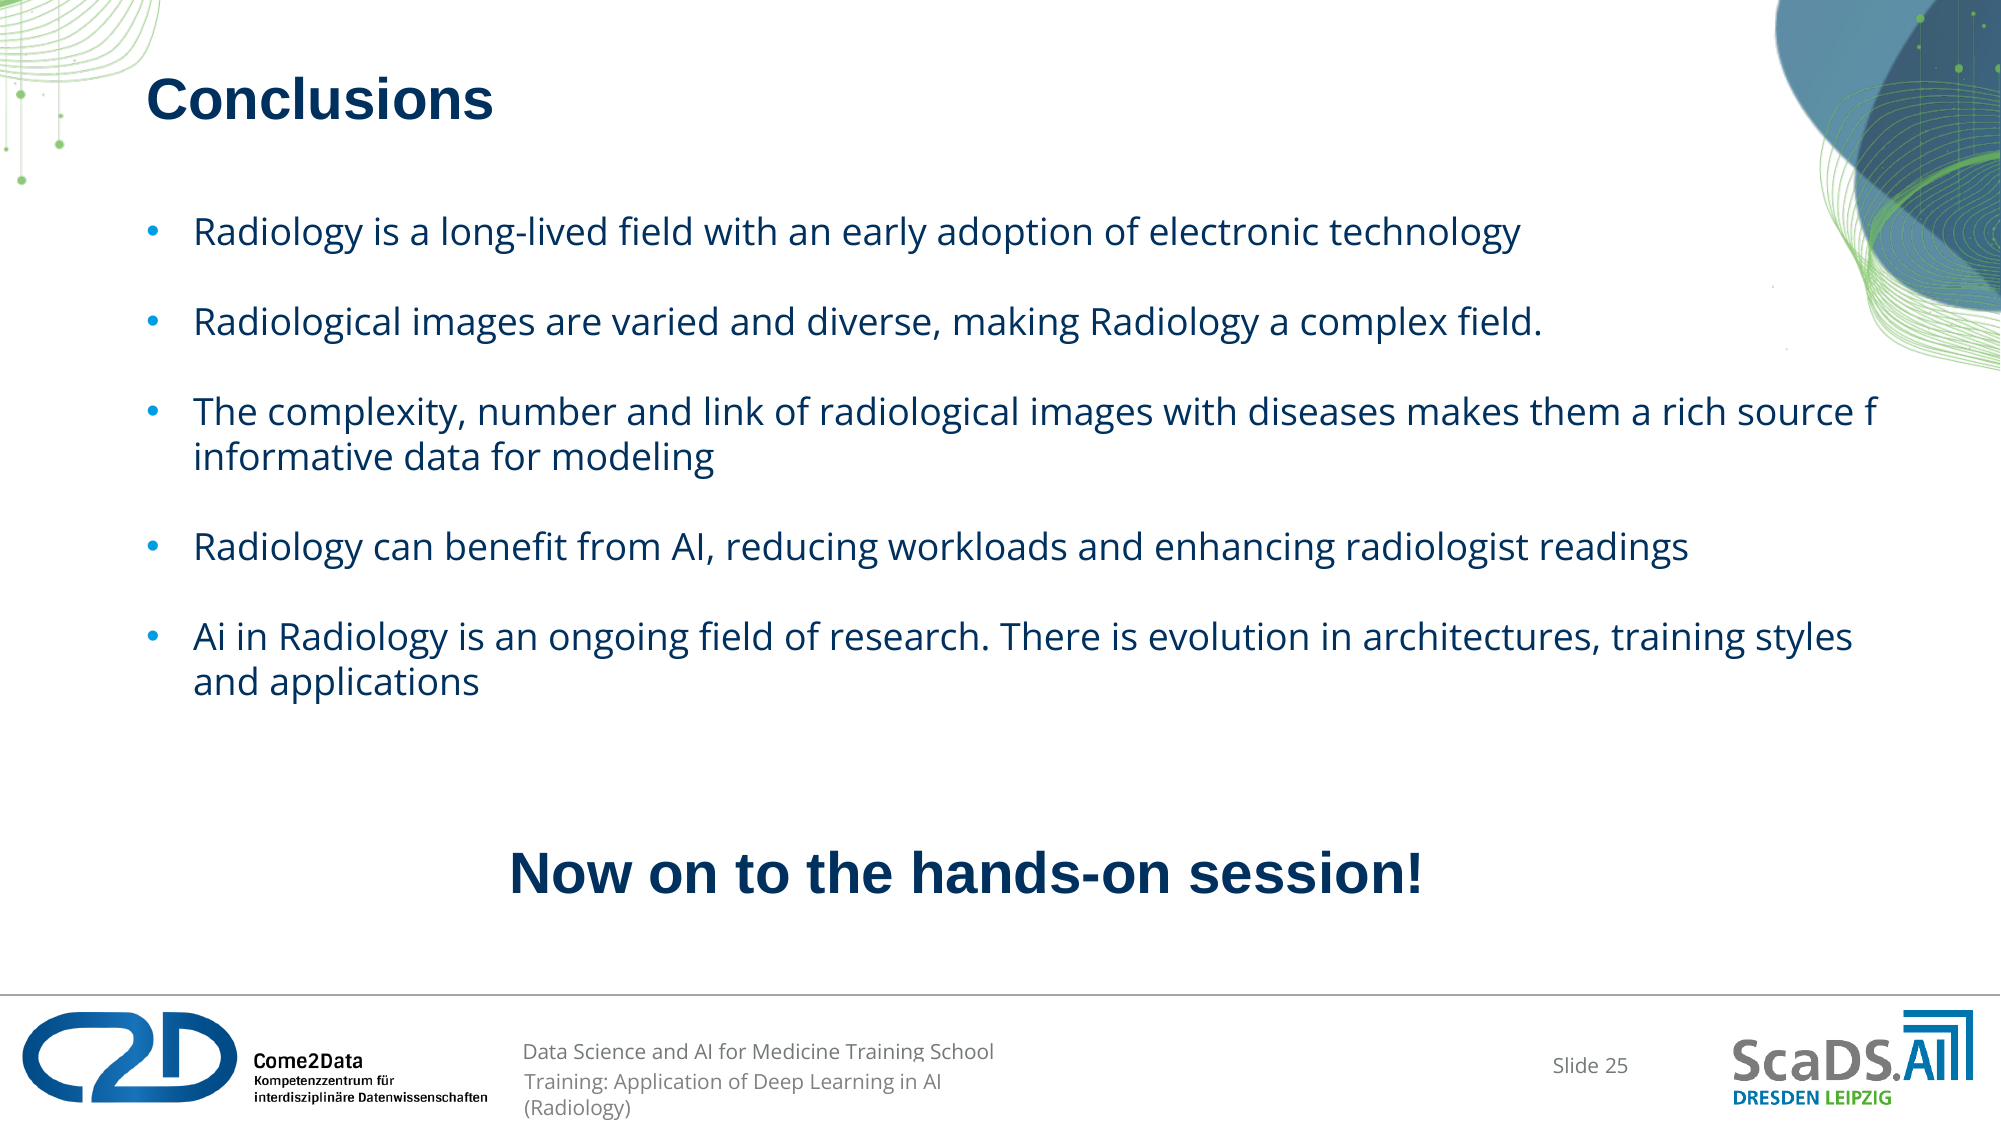

# Conclusions
Radiology is a long-lived field with an early adoption of electronic technology

Radiological images are varied and diverse, making Radiology a complex field.

The complexity, number and link of radiological images with diseases makes them a rich source f informative data for modeling

Radiology can benefit from AI, reducing workloads and enhancing radiologist readings

Ai in Radiology is an ongoing field of research. There is evolution in architectures, training styles and applications
Now on to the hands-on session!
Training: Application of Deep Learning in AI (Radiology)